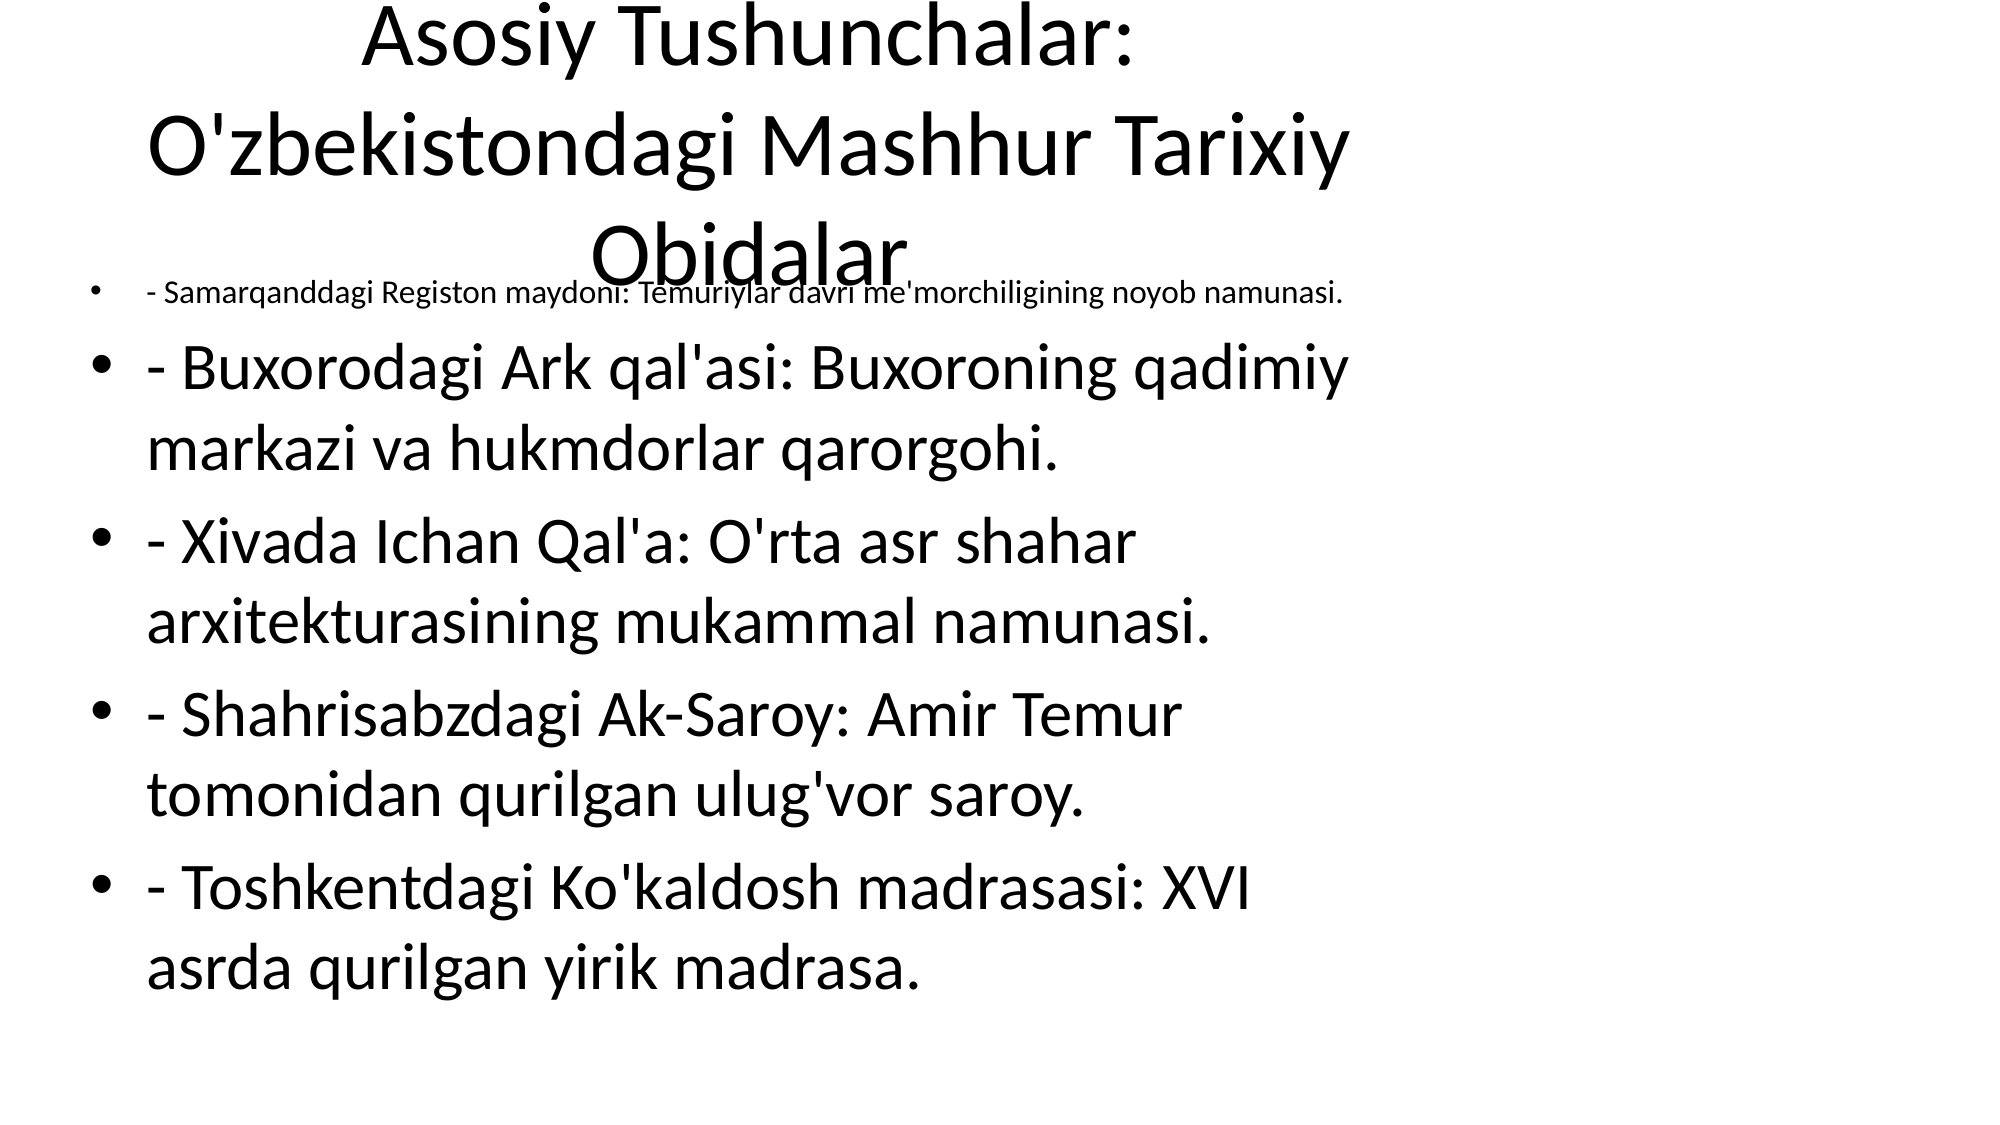

# Asosiy Tushunchalar: O'zbekistondagi Mashhur Tarixiy Obidalar
- Samarqanddagi Registon maydoni: Temuriylar davri me'morchiligining noyob namunasi.
- Buxorodagi Ark qal'asi: Buxoroning qadimiy markazi va hukmdorlar qarorgohi.
- Xivada Ichan Qal'a: O'rta asr shahar arxitekturasining mukammal namunasi.
- Shahrisabzdagi Ak-Saroy: Amir Temur tomonidan qurilgan ulug'vor saroy.
- Toshkentdagi Ko'kaldosh madrasasi: XVI asrda qurilgan yirik madrasa.